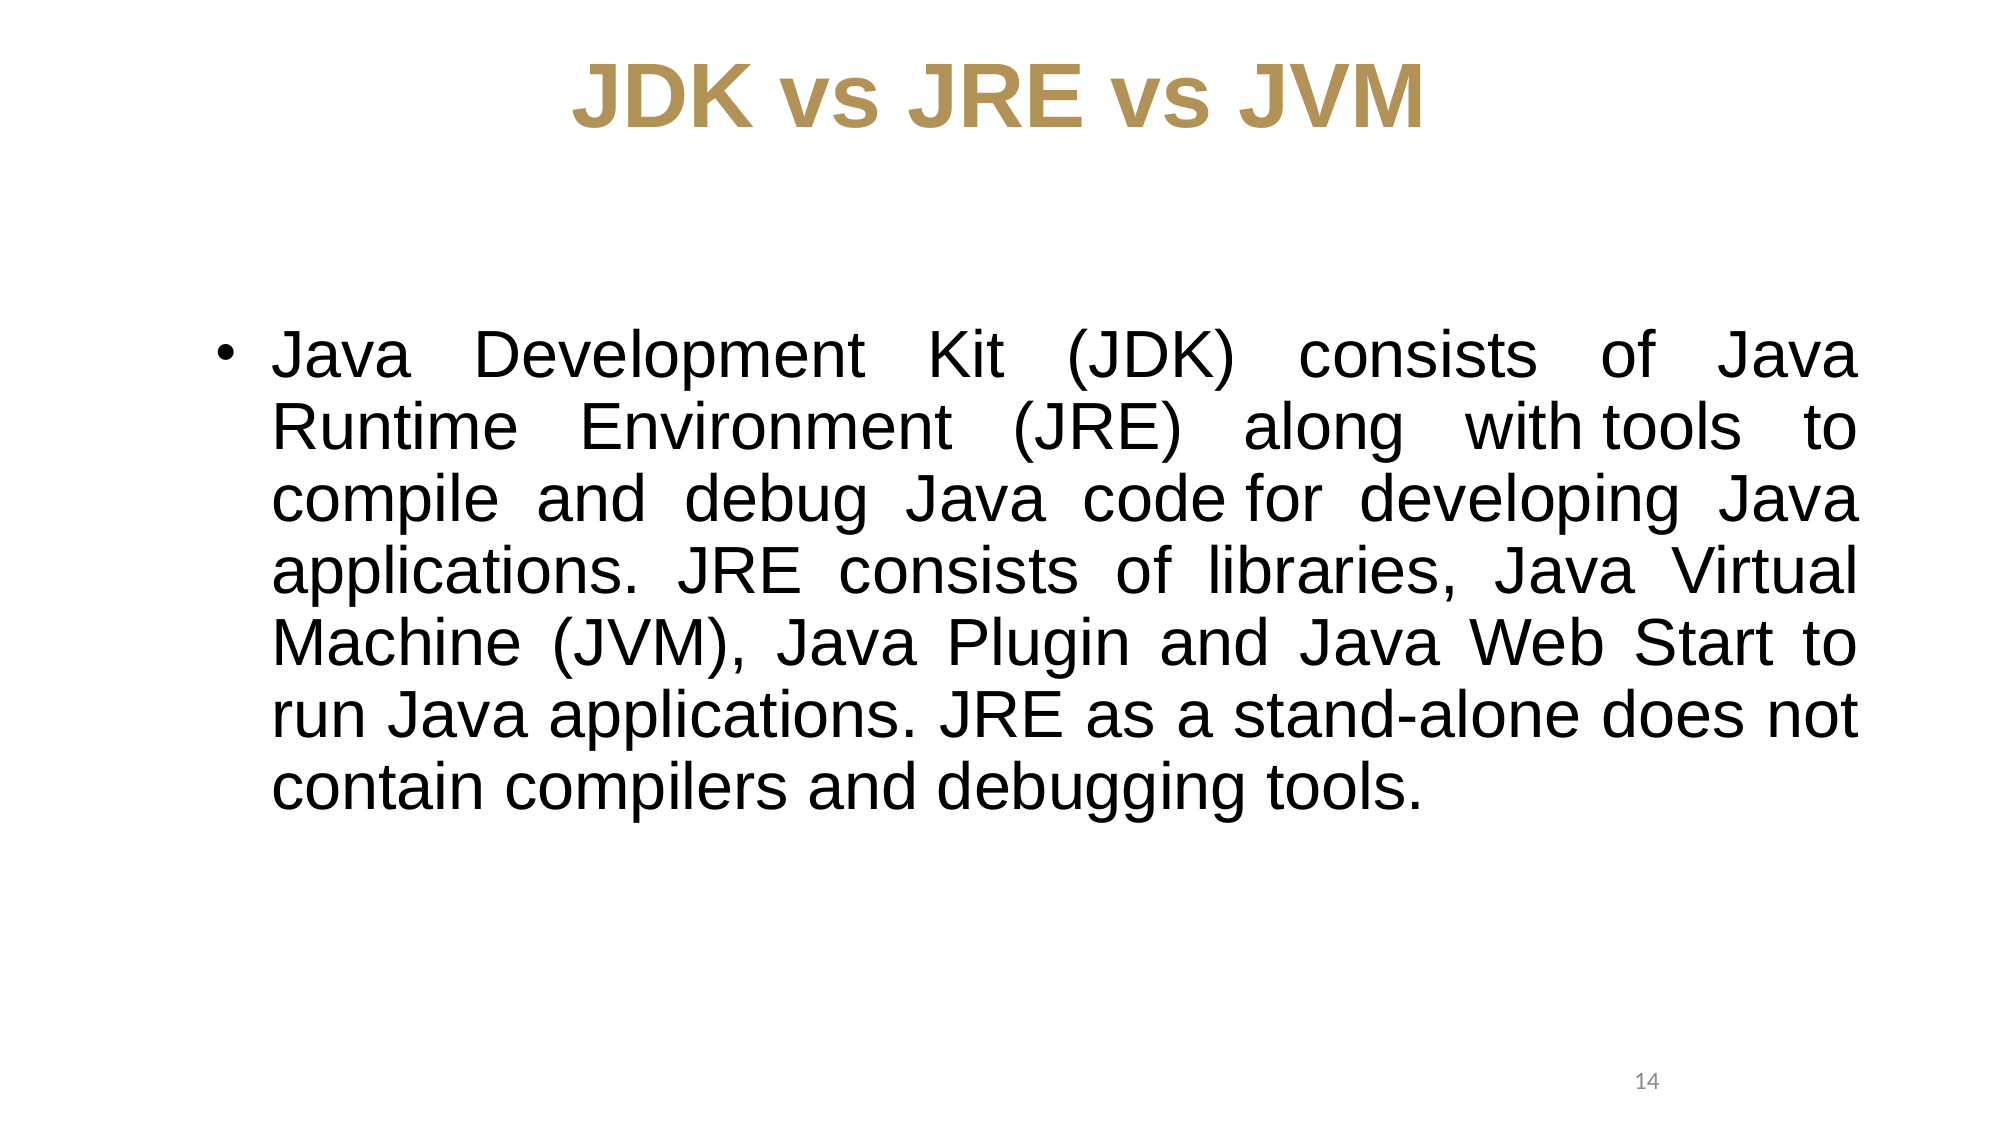

# JDK vs JRE vs JVM
Java Development Kit (JDK) consists of Java Runtime Environment (JRE) along with tools to compile and debug Java code for developing Java applications. JRE consists of libraries, Java Virtual Machine (JVM), Java Plugin and Java Web Start to run Java applications. JRE as a stand-alone does not contain compilers and debugging tools.
14